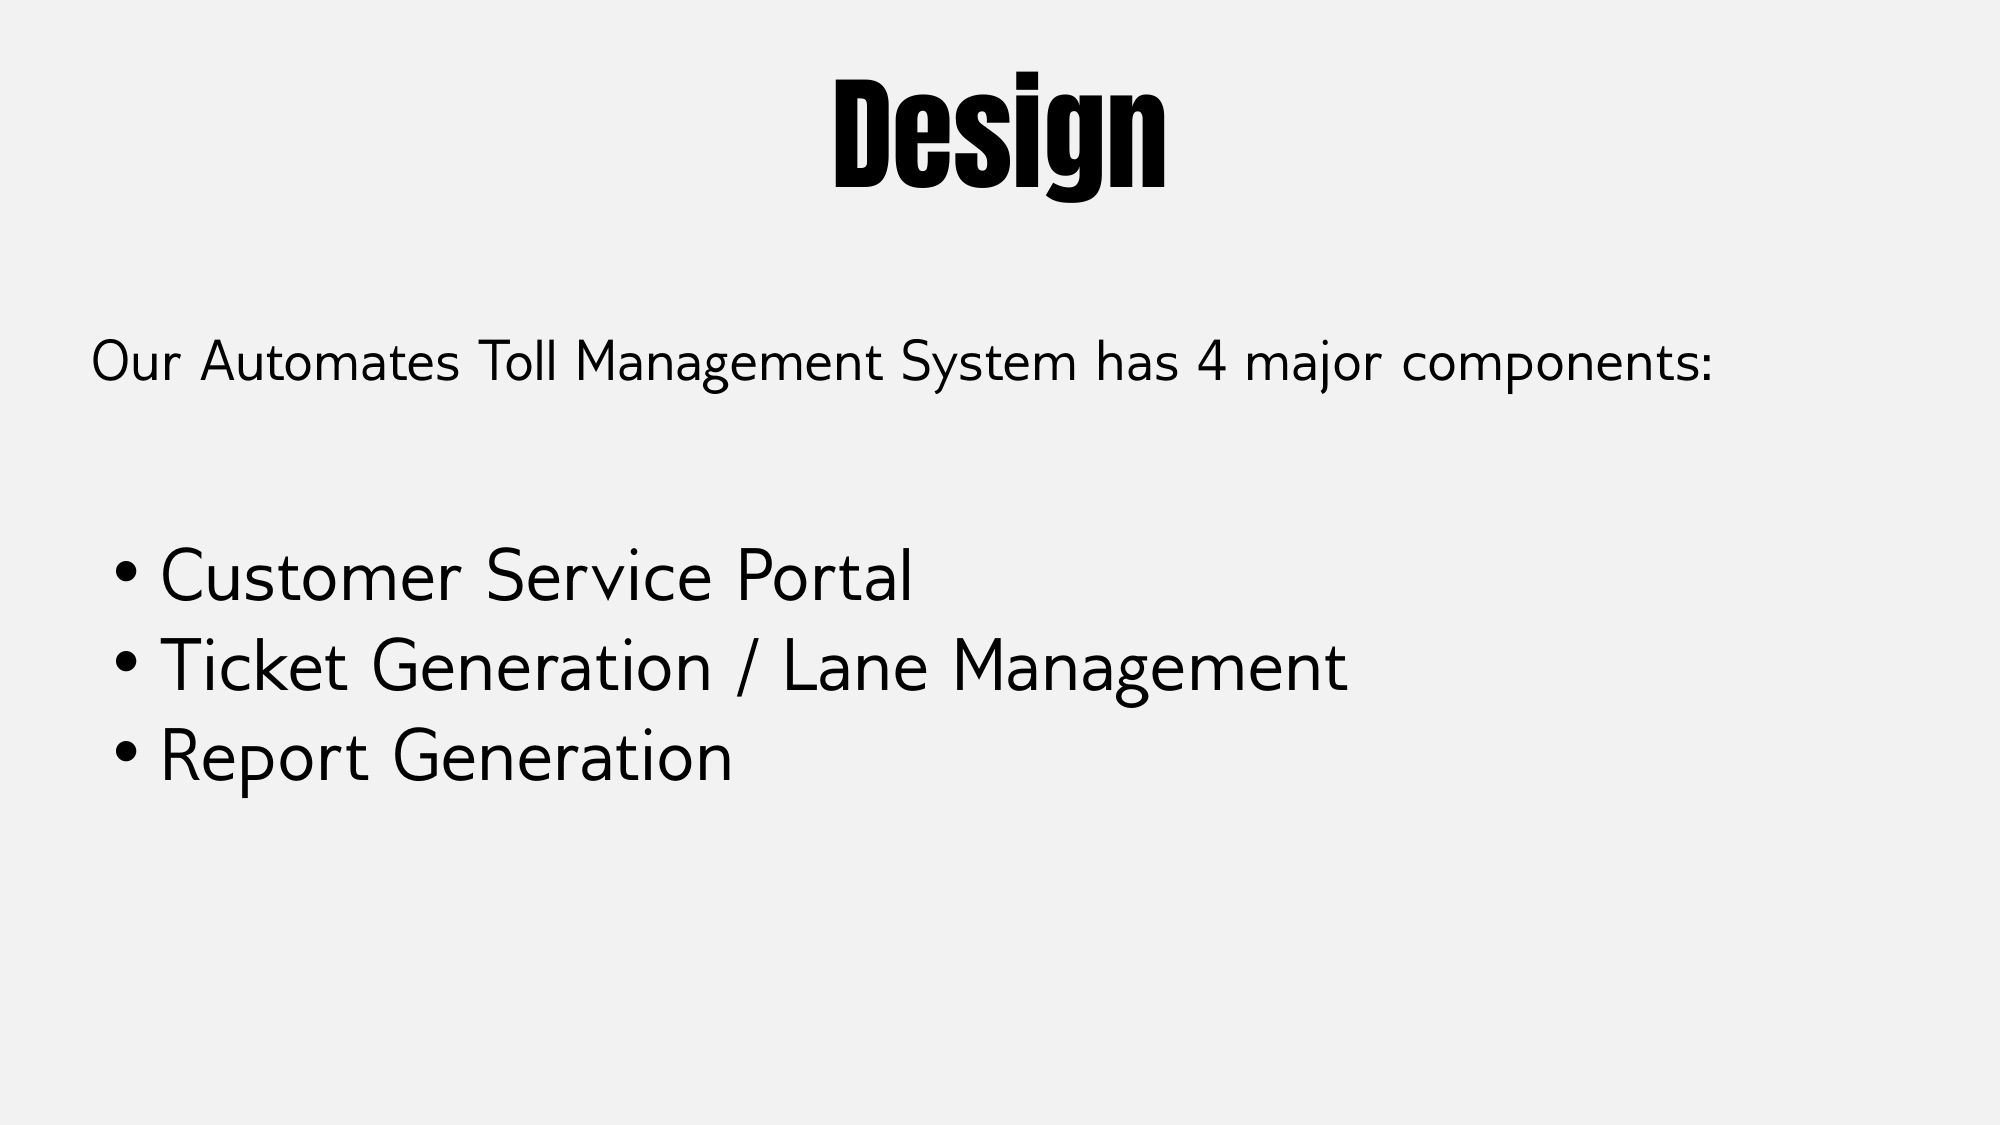

Design
Our Automates Toll Management System has 4 major components:
Customer Service Portal
Ticket Generation / Lane Management
Report Generation